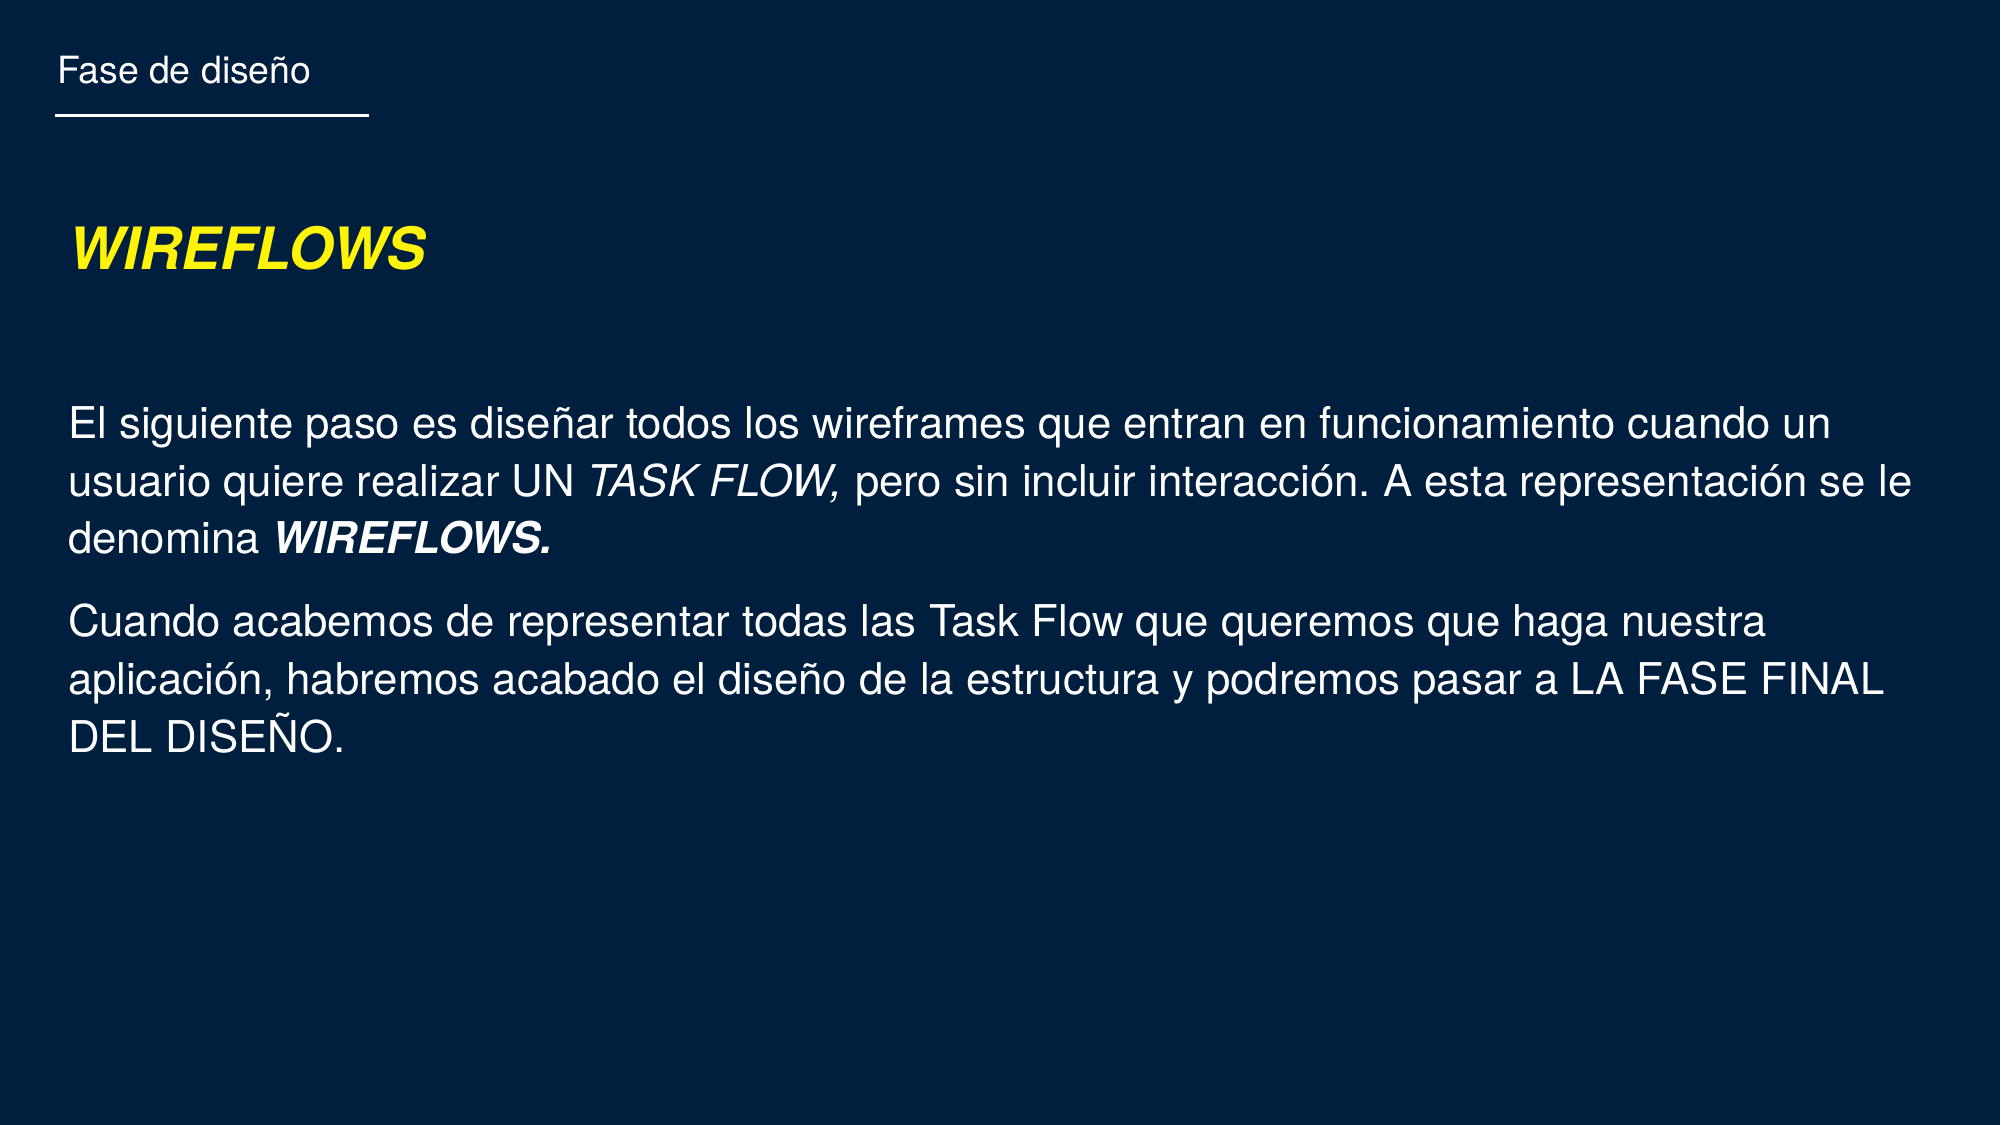

Fase de diseño
WIREFLOWS

El siguiente paso es diseñar todos los wireframes que entran en funcionamiento cuando un usuario quiere realizar UN TASK FLOW, pero sin incluir interacción. A esta representación se le denomina WIREFLOWS.
Cuando acabemos de representar todas las Task Flow que queremos que haga nuestra aplicación, habremos acabado el diseño de la estructura y podremos pasar a LA FASE FINAL DEL DISEÑO.